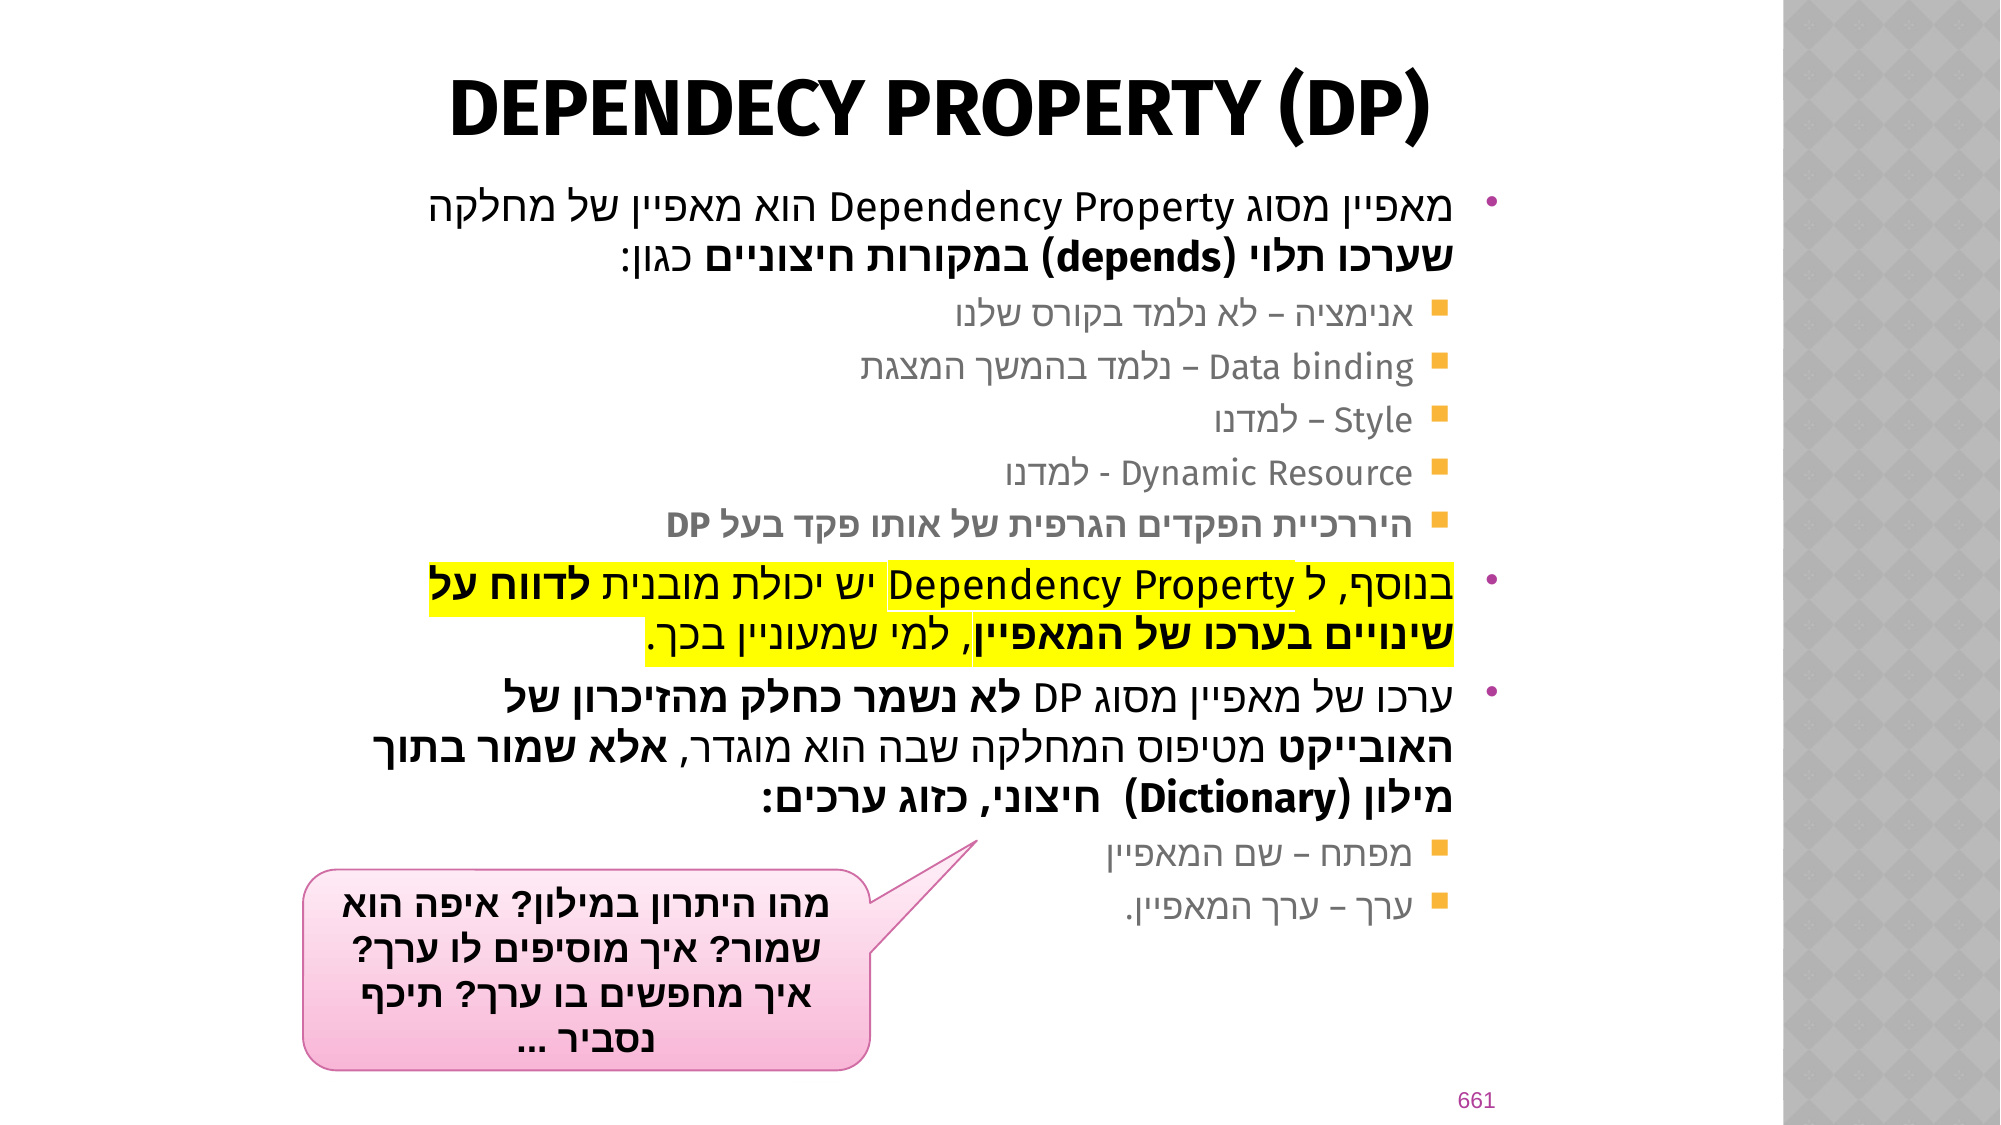

# DEPENDECY PROPERTY (DP)
מאפיין מסוג Dependency Property הוא מאפיין של מחלקה שערכו תלוי (depends) במקורות חיצוניים כגון:
אנימציה – לא נלמד בקורס שלנו
Data binding – נלמד בהמשך המצגת
Style – למדנו
Dynamic Resource - למדנו
היררכיית הפקדים הגרפית של אותו פקד בעל DP
בנוסף, ל Dependency Property יש יכולת מובנית לדווח על שינויים בערכו של המאפיין, למי שמעוניין בכך.
ערכו של מאפיין מסוג DP לא נשמר כחלק מהזיכרון של האובייקט מטיפוס המחלקה שבה הוא מוגדר, אלא שמור בתוך מילון (Dictionary)  חיצוני, כזוג ערכים:
מפתח – שם המאפיין
ערך – ערך המאפיין.
מהו היתרון במילון? איפה הוא שמור? איך מוסיפים לו ערך? איך מחפשים בו ערך? תיכף נסביר ...
661